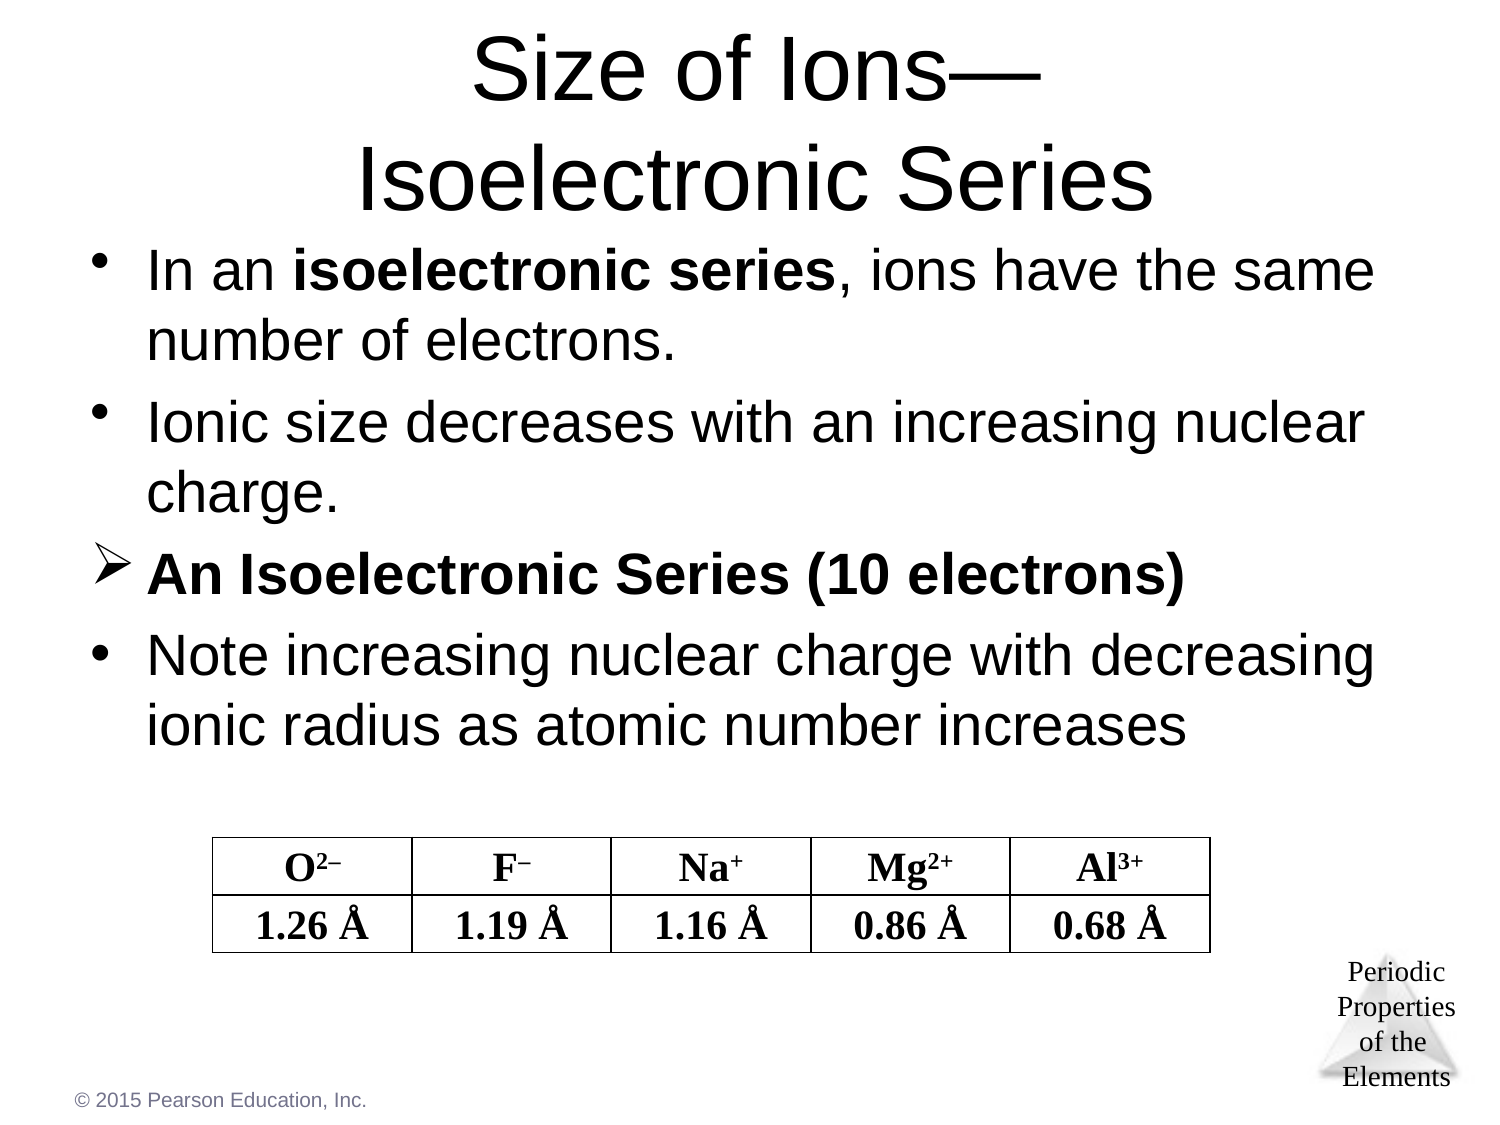

# Size of Ions— Isoelectronic Series
In an isoelectronic series, ions have the same number of electrons.
Ionic size decreases with an increasing nuclear charge.
An Isoelectronic Series (10 electrons)
Note increasing nuclear charge with decreasing ionic radius as atomic number increases

| O2– | F– | Na+ | Mg2+ | Al3+ |
| --- | --- | --- | --- | --- |
| 1.26 Å | 1.19 Å | 1.16 Å | 0.86 Å | 0.68 Å |